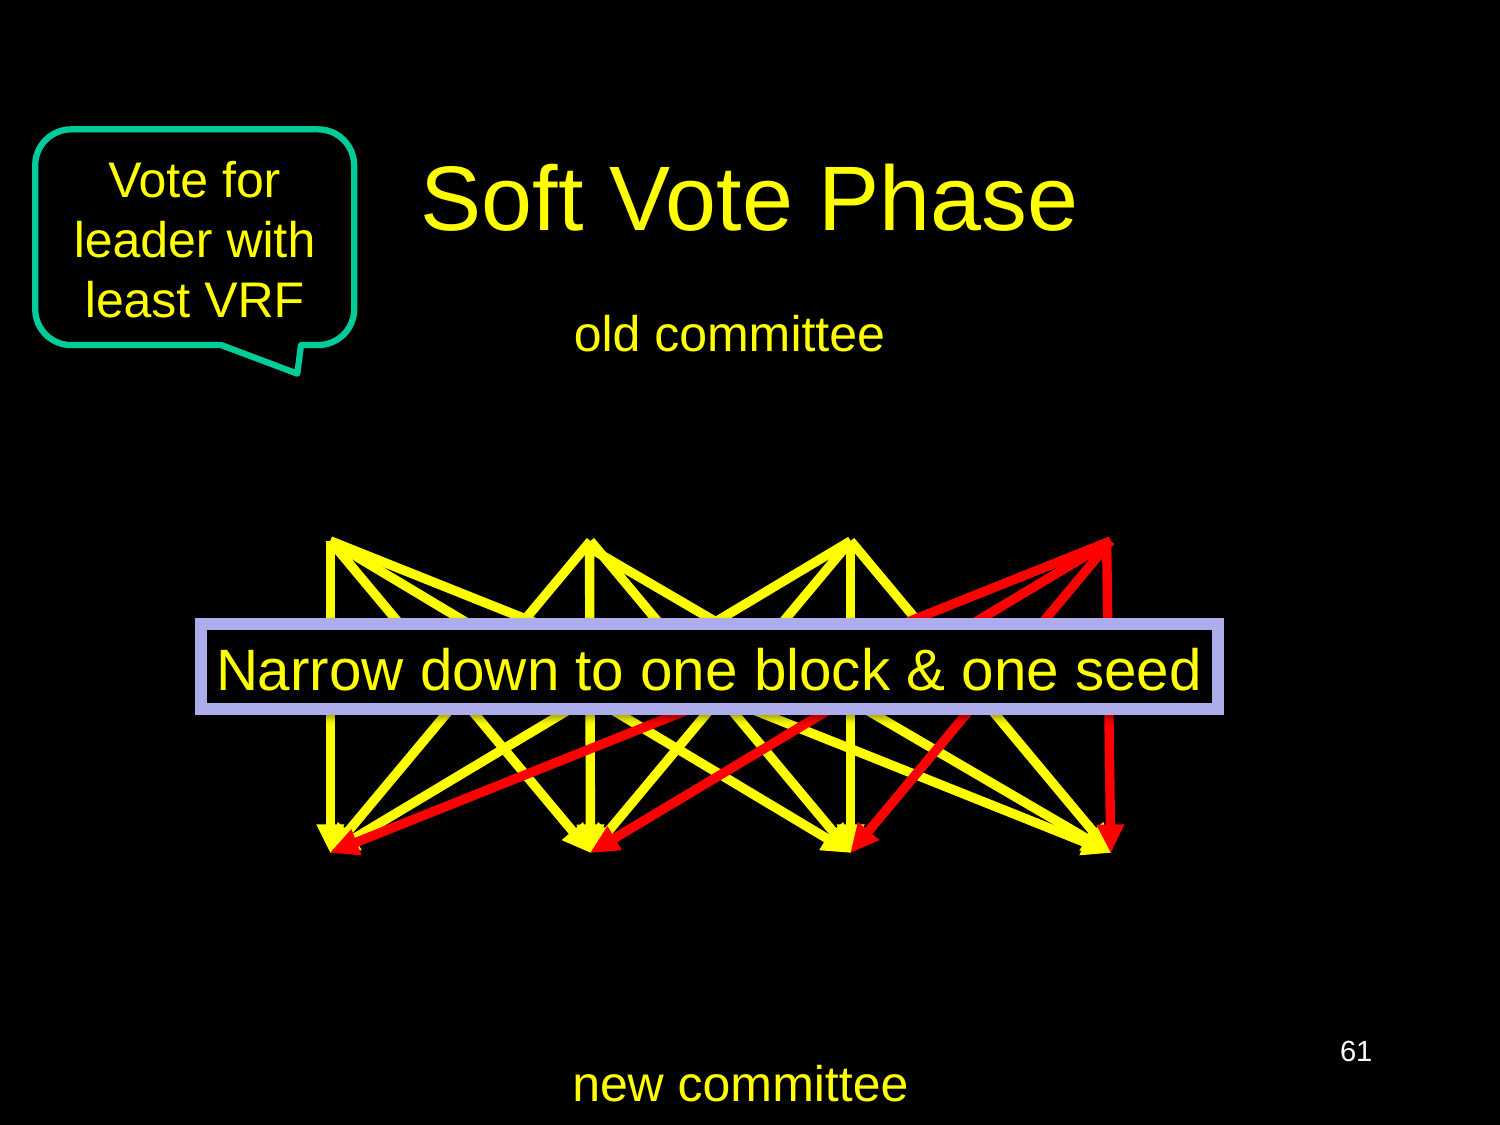

# Soft Vote Phase
Vote for leader with least VRF
old committee

Narrow down to one block & one seed

61
new committee